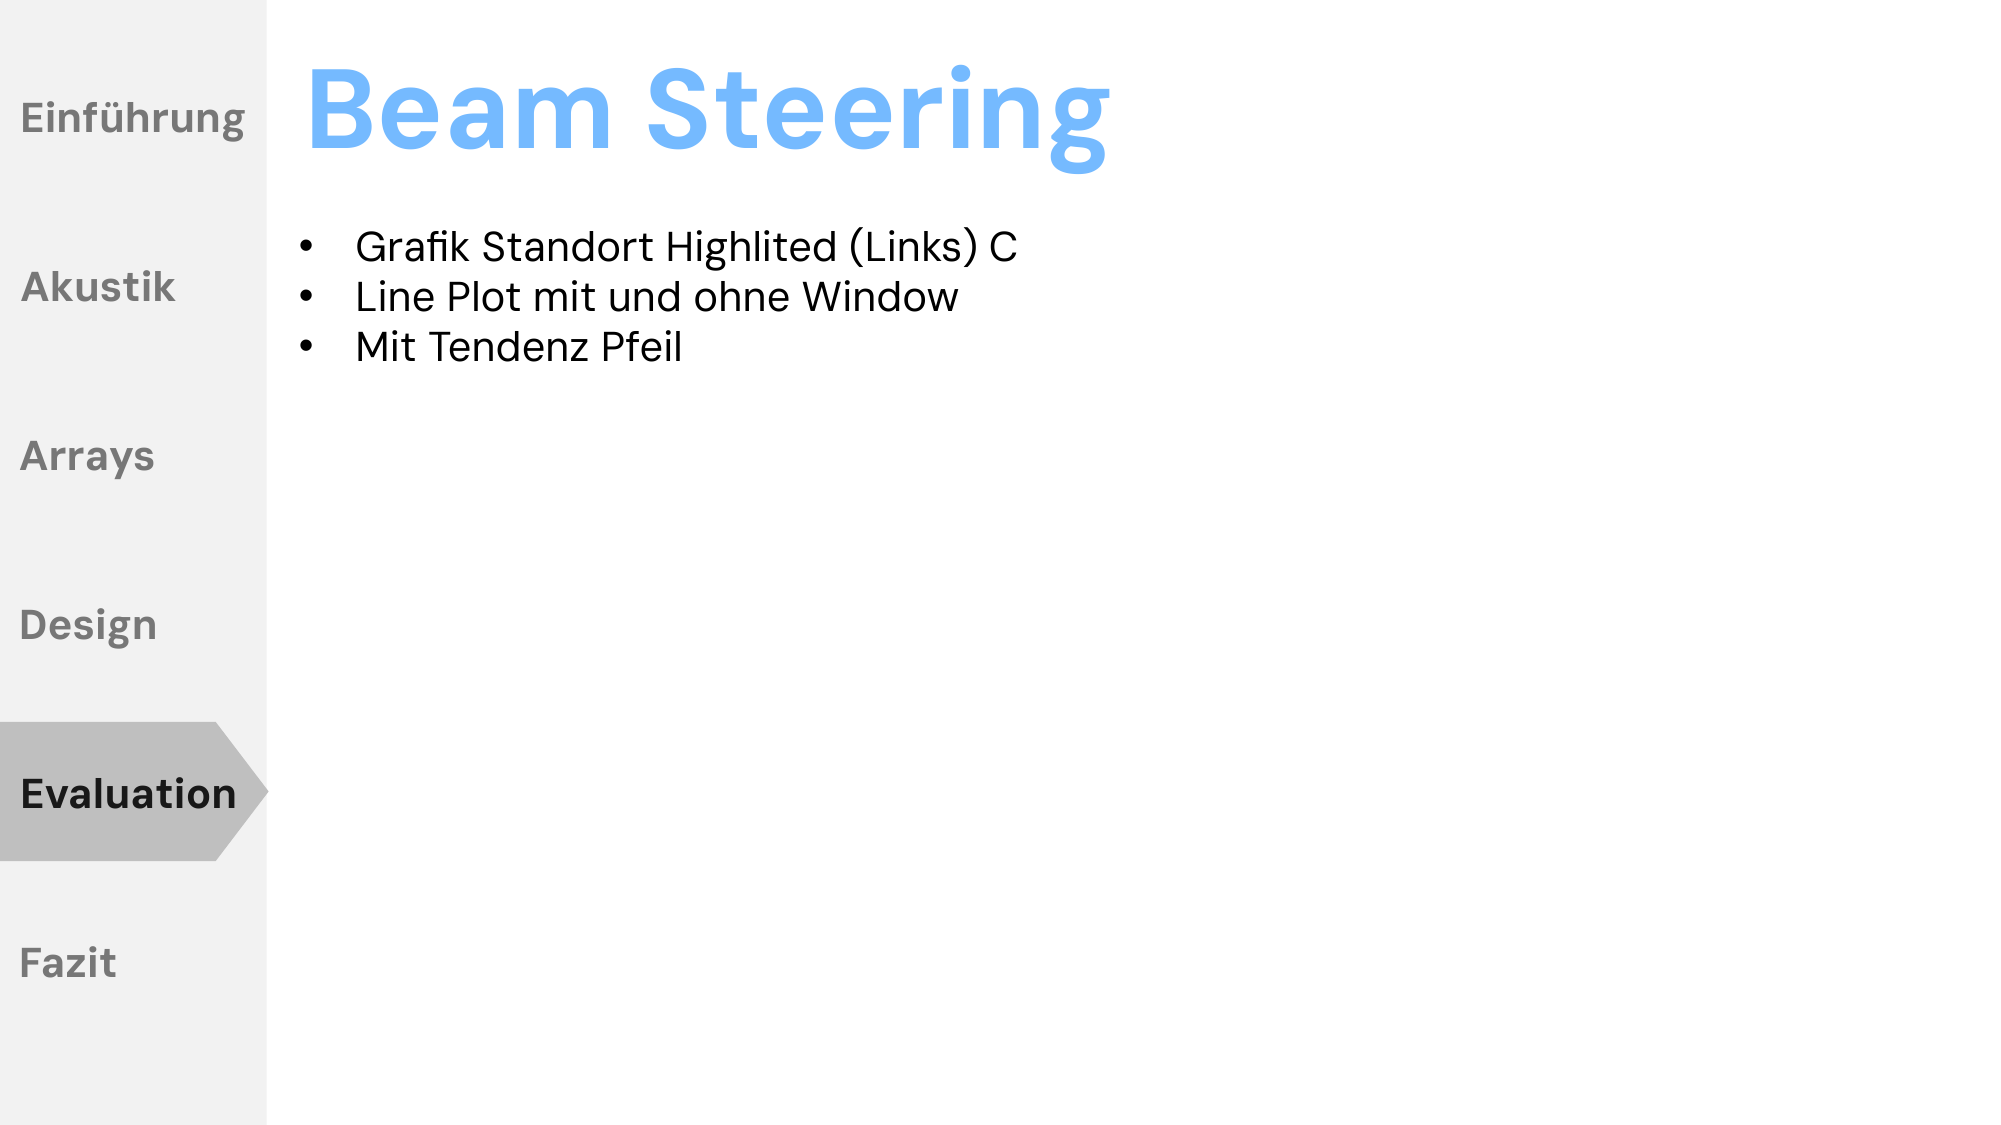

# Beam Steering
Grafik Standort Highlited (Links) C
Line Plot mit und ohne Window
Mit Tendenz Pfeil